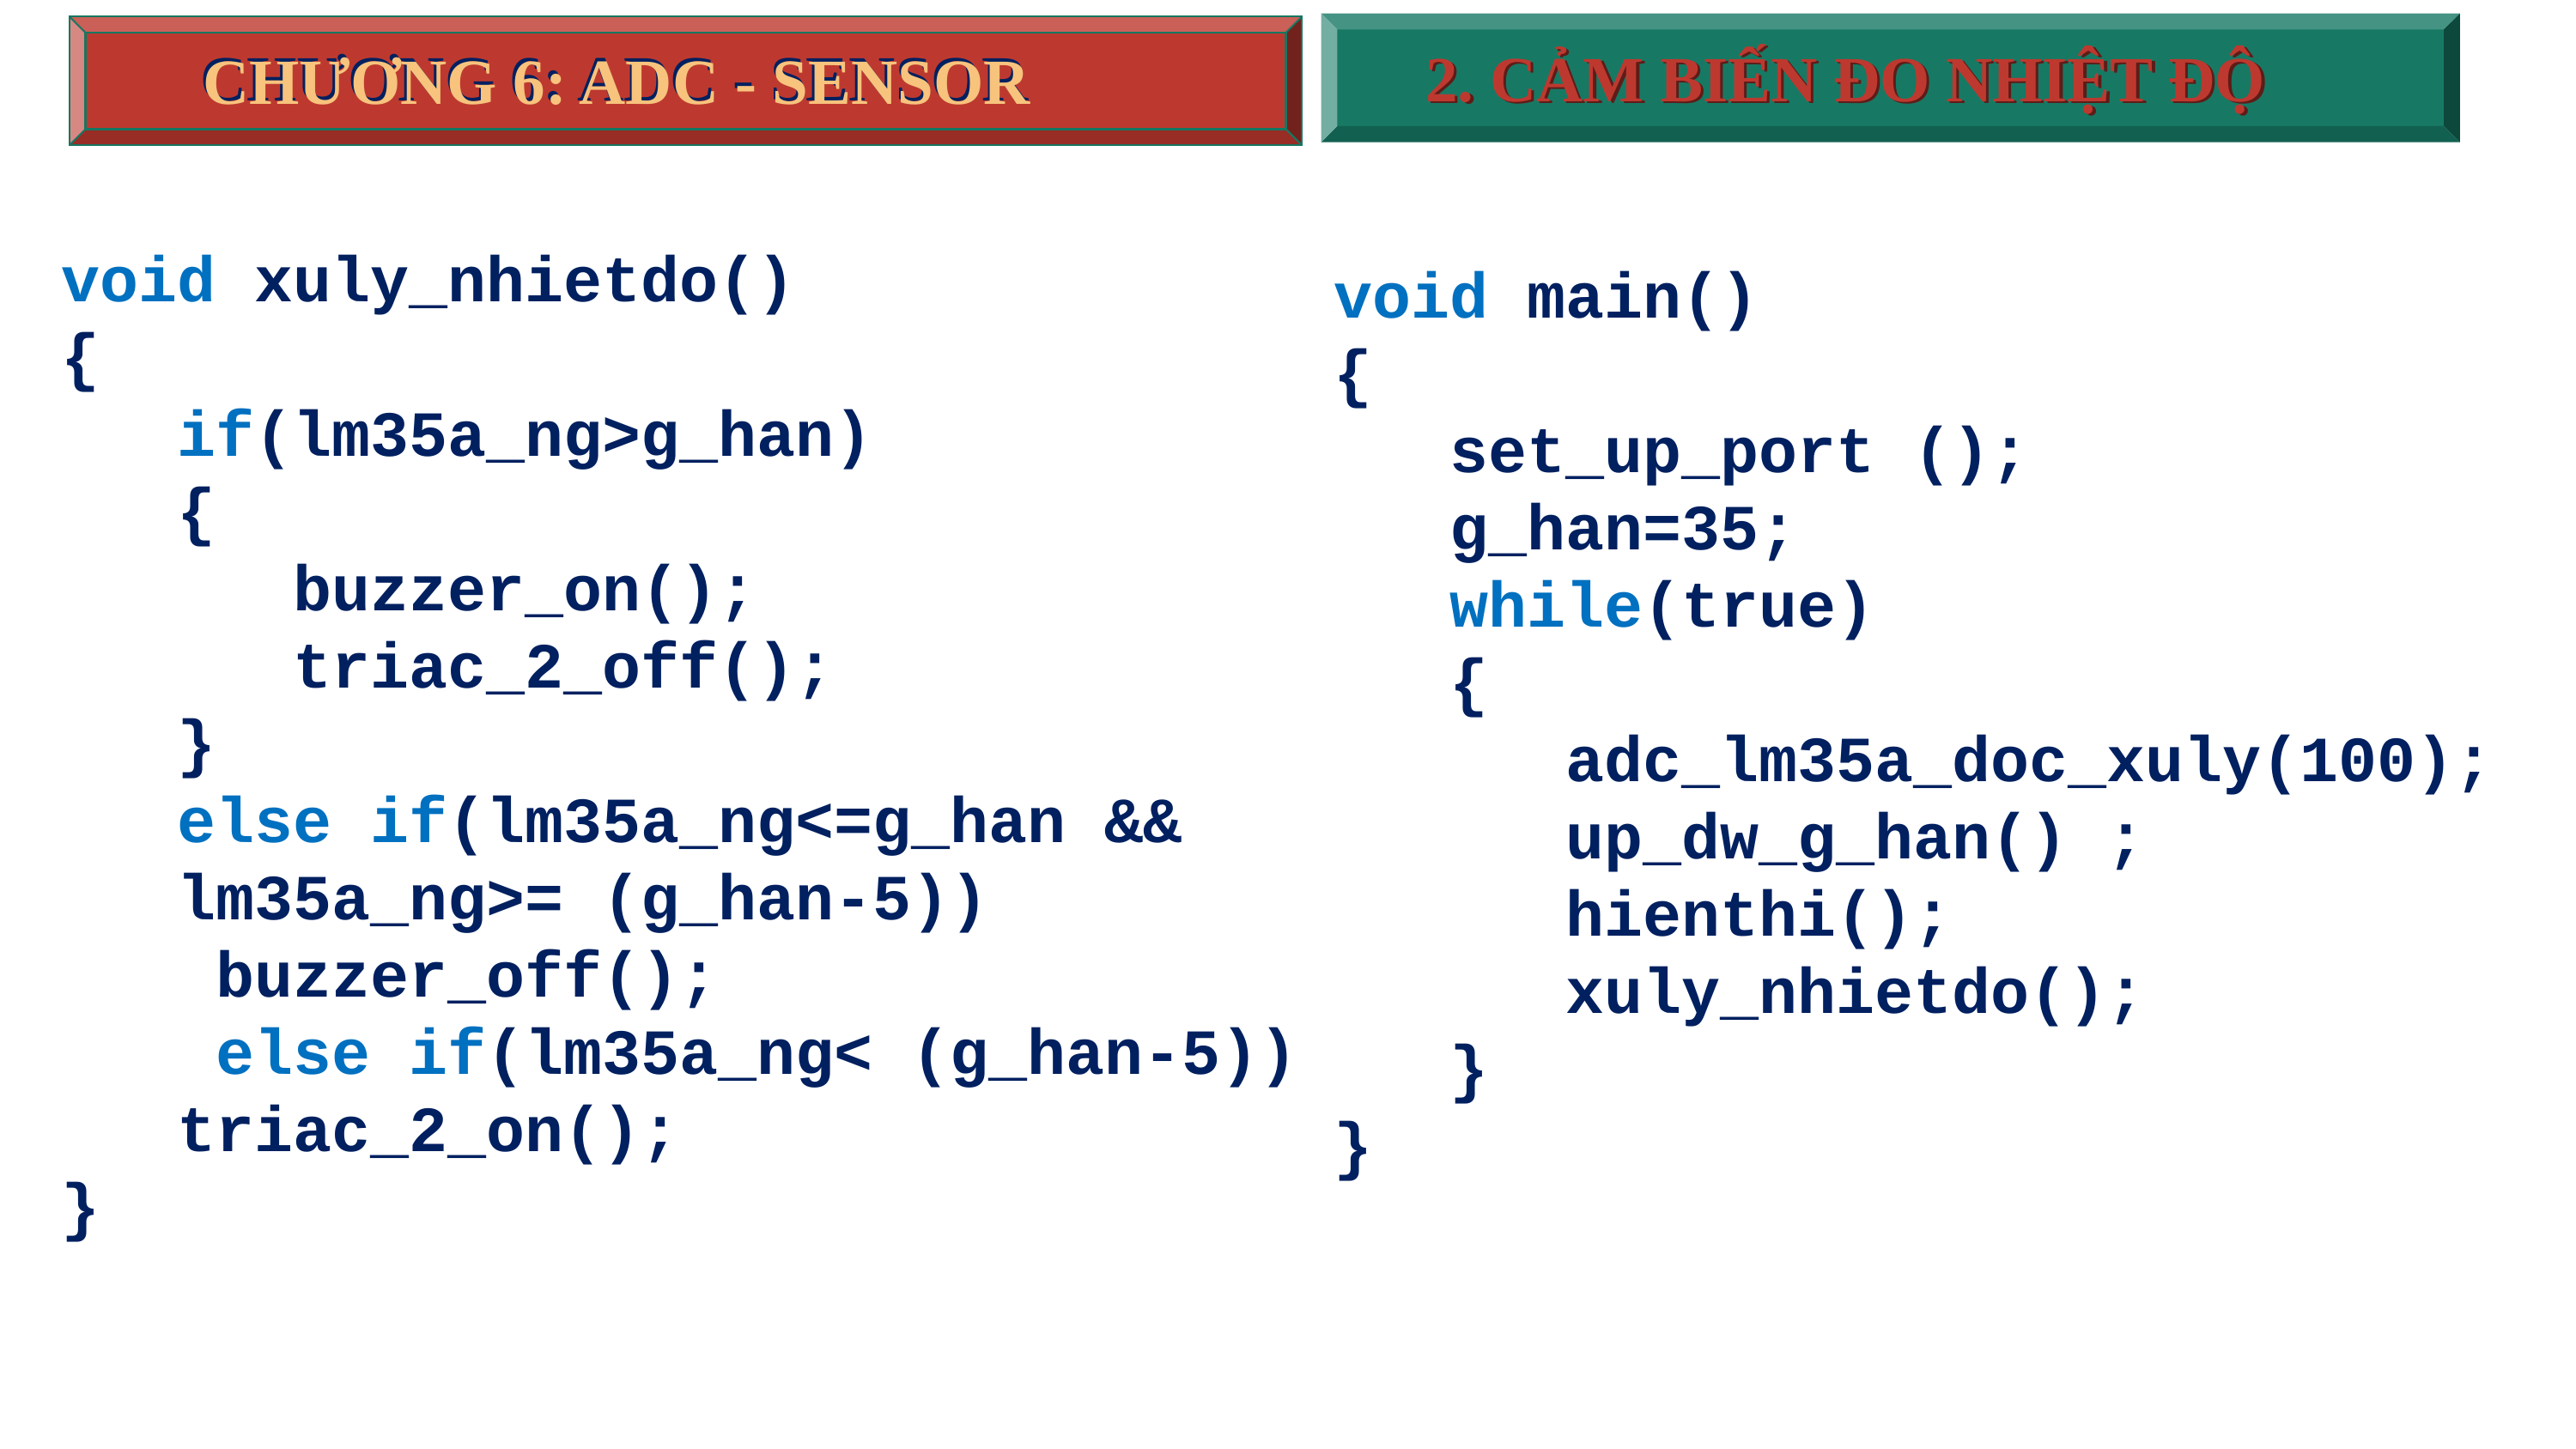

CHƯƠNG 6: ADC - SENSOR
2. CẢM BIẾN ĐO NHIỆT ĐỘ
2. CẢM BIẾN ĐO NHIỆT ĐỘ
CHƯƠNG 6: ADC - SENSOR

void xuly_nhietdo()
{
   if(lm35a_ng>g_han)
   {
      buzzer_on();
      triac_2_off();
   }
   else if(lm35a_ng<=g_han &&
   lm35a_ng>= (g_han-5))
    buzzer_off();
    else if(lm35a_ng< (g_han-5))
   triac_2_on();
}
void main()
{
   set_up_port ();
   g_han=35;
   while(true)
   {
      adc_lm35a_doc_xuly(100);
      up_dw_g_han() ;
      hienthi();
      xuly_nhietdo();
   }
}